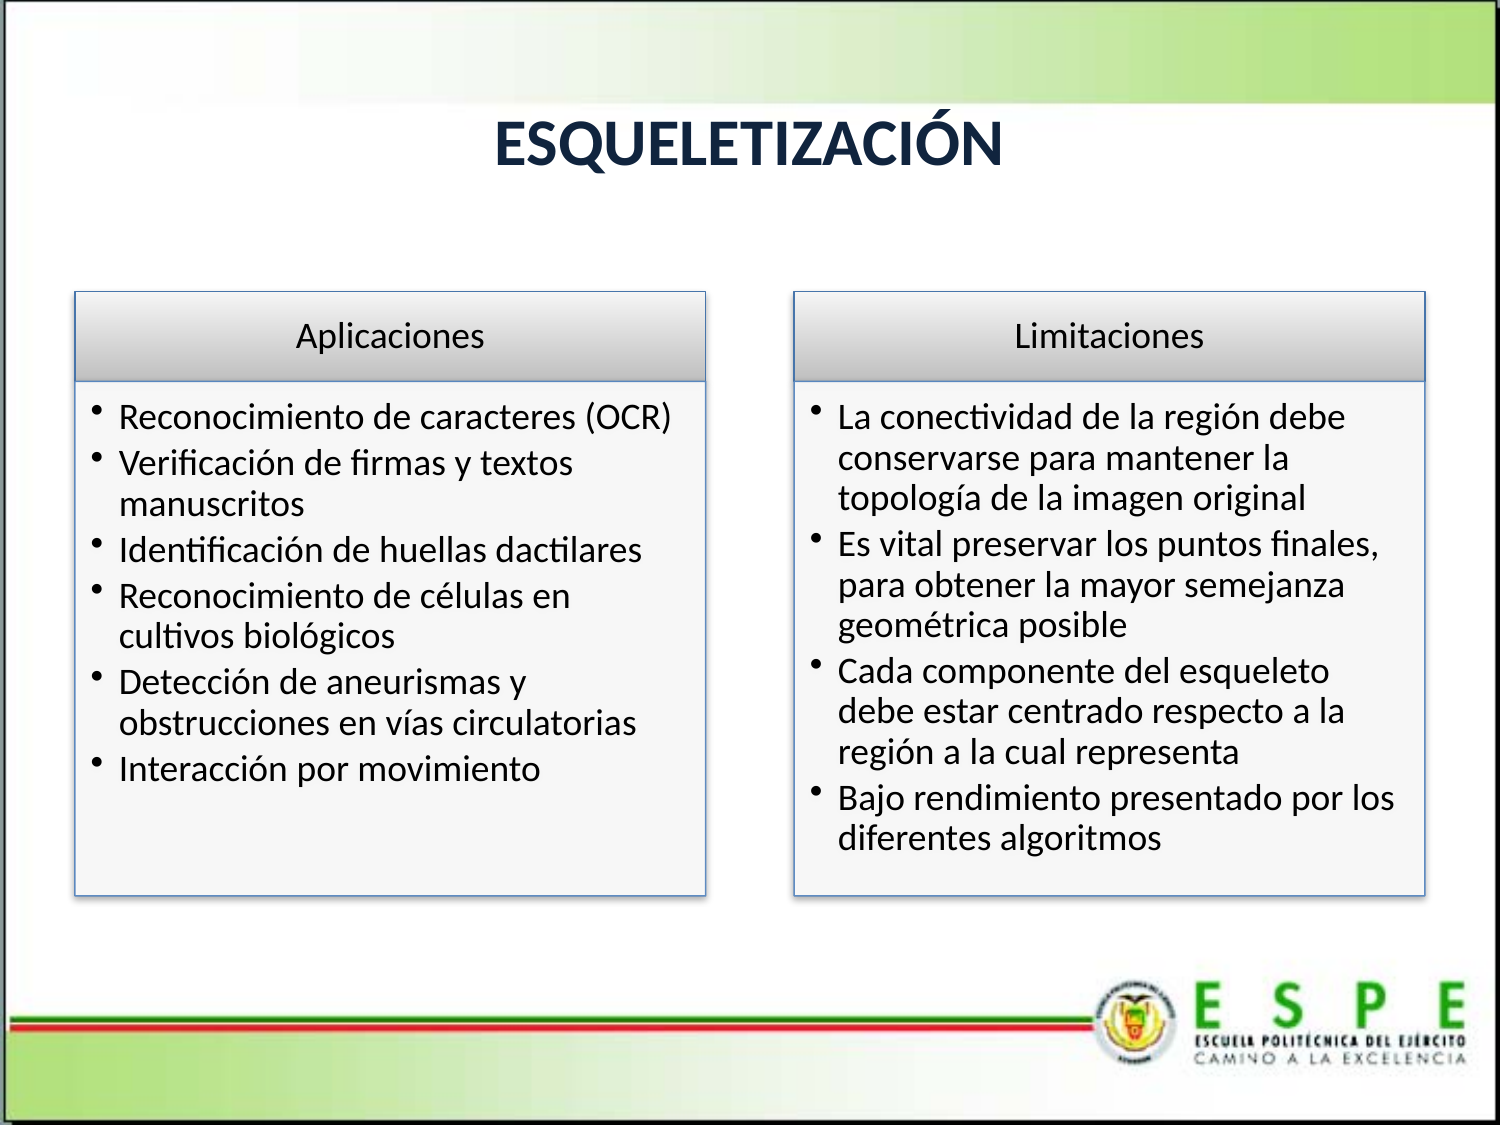

# ESQUELETIZACIÓN
Aplicaciones
Reconocimiento de caracteres (OCR)
Verificación de firmas y textos manuscritos
Identificación de huellas dactilares
Reconocimiento de células en cultivos biológicos
Detección de aneurismas y obstrucciones en vías circulatorias
Interacción por movimiento
Limitaciones
La conectividad de la región debe conservarse para mantener la topología de la imagen original
Es vital preservar los puntos finales, para obtener la mayor semejanza geométrica posible
Cada componente del esqueleto debe estar centrado respecto a la región a la cual representa
Bajo rendimiento presentado por los diferentes algoritmos